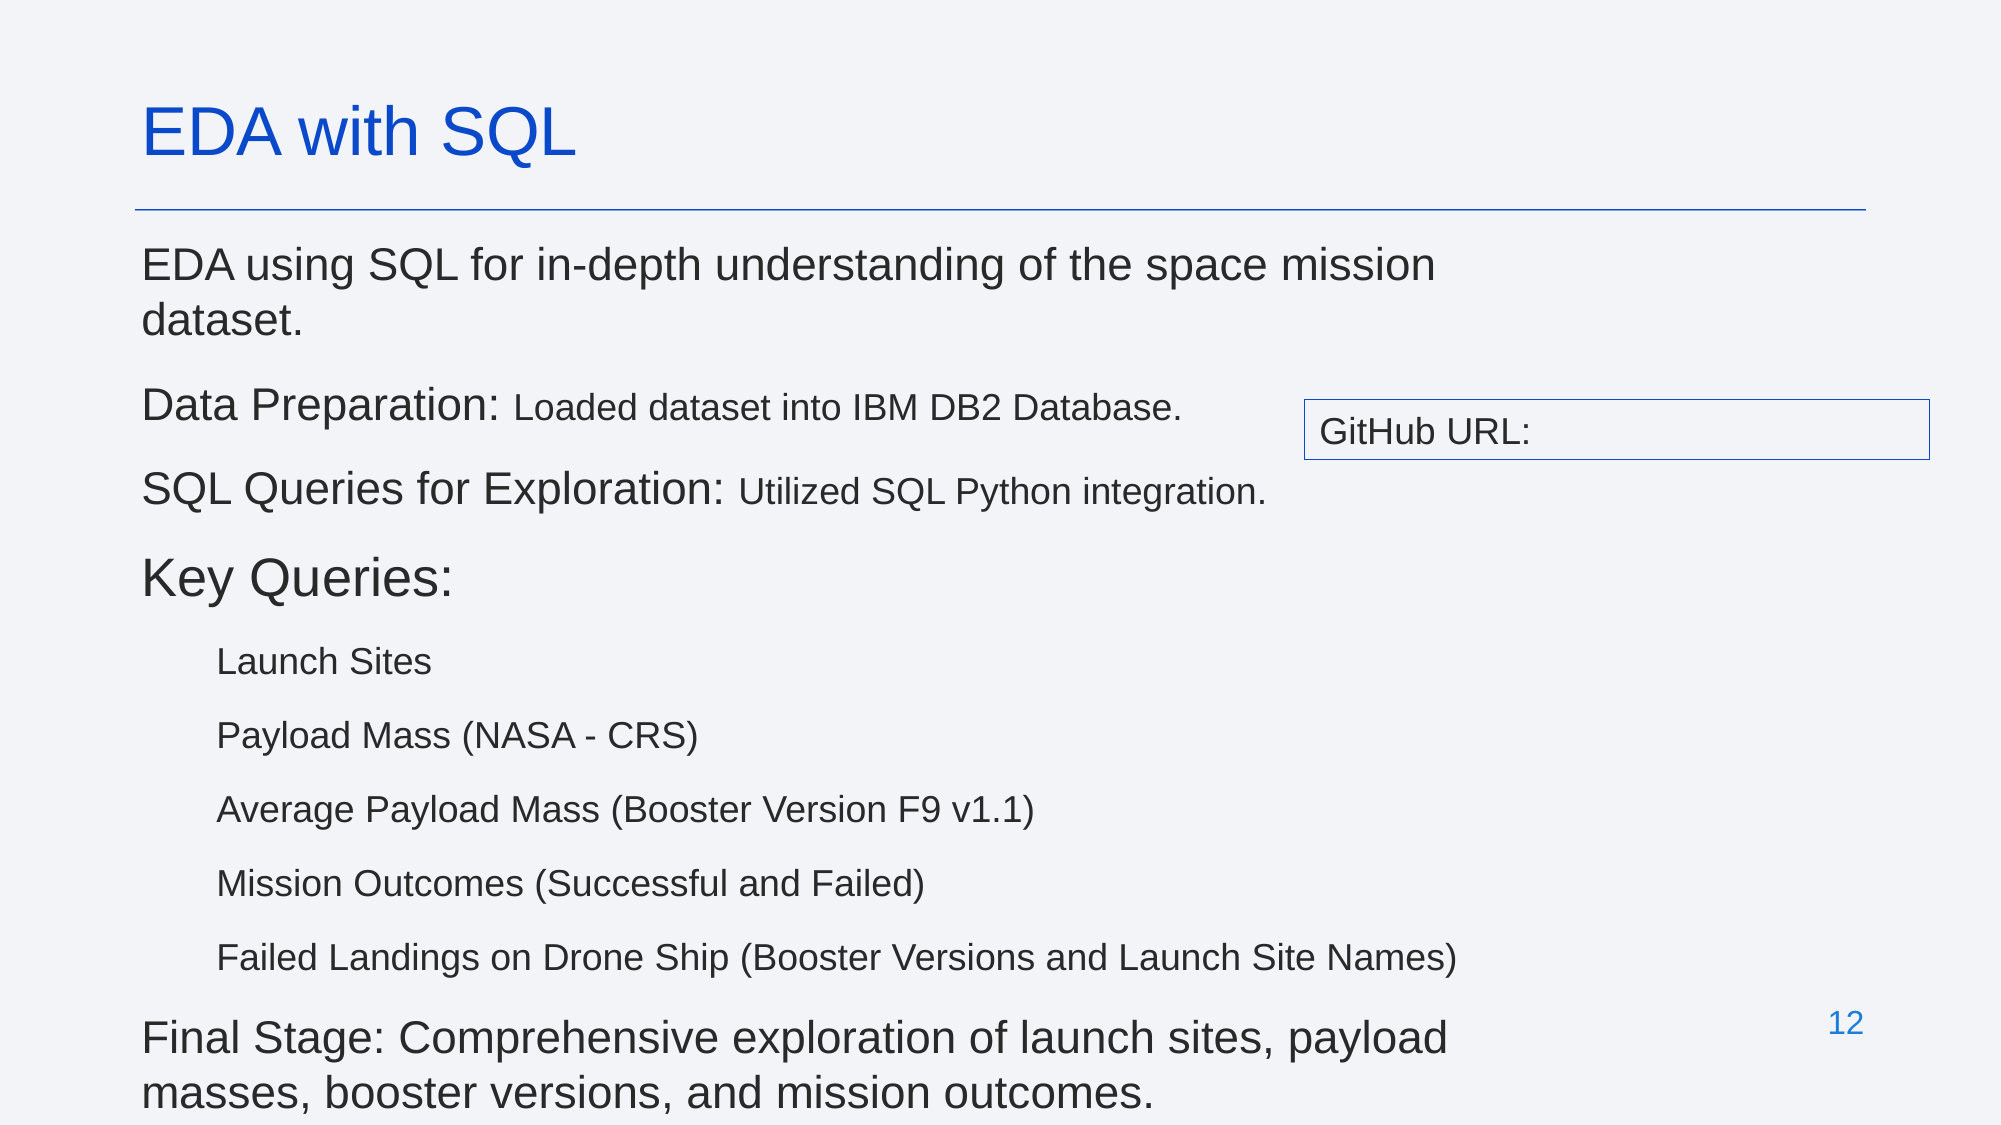

EDA with SQL
EDA using SQL for in-depth understanding of the space mission dataset.
Data Preparation: Loaded dataset into IBM DB2 Database.
SQL Queries for Exploration: Utilized SQL Python integration.
Key Queries:
Launch Sites
Payload Mass (NASA - CRS)
Average Payload Mass (Booster Version F9 v1.1)
Mission Outcomes (Successful and Failed)
Failed Landings on Drone Ship (Booster Versions and Launch Site Names)
Final Stage: Comprehensive exploration of launch sites, payload masses, booster versions, and mission outcomes.

GitHub URL:
12